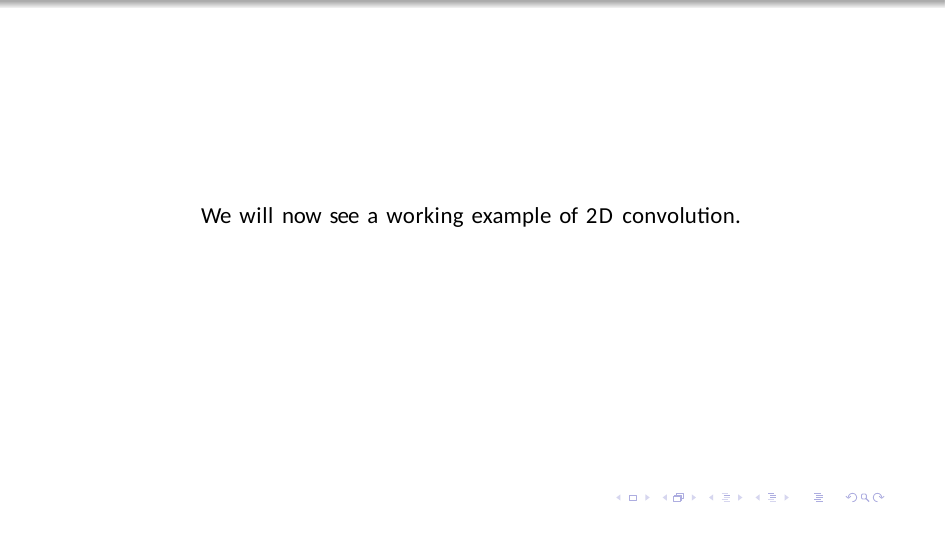

We will now see a working example of 2D convolution.